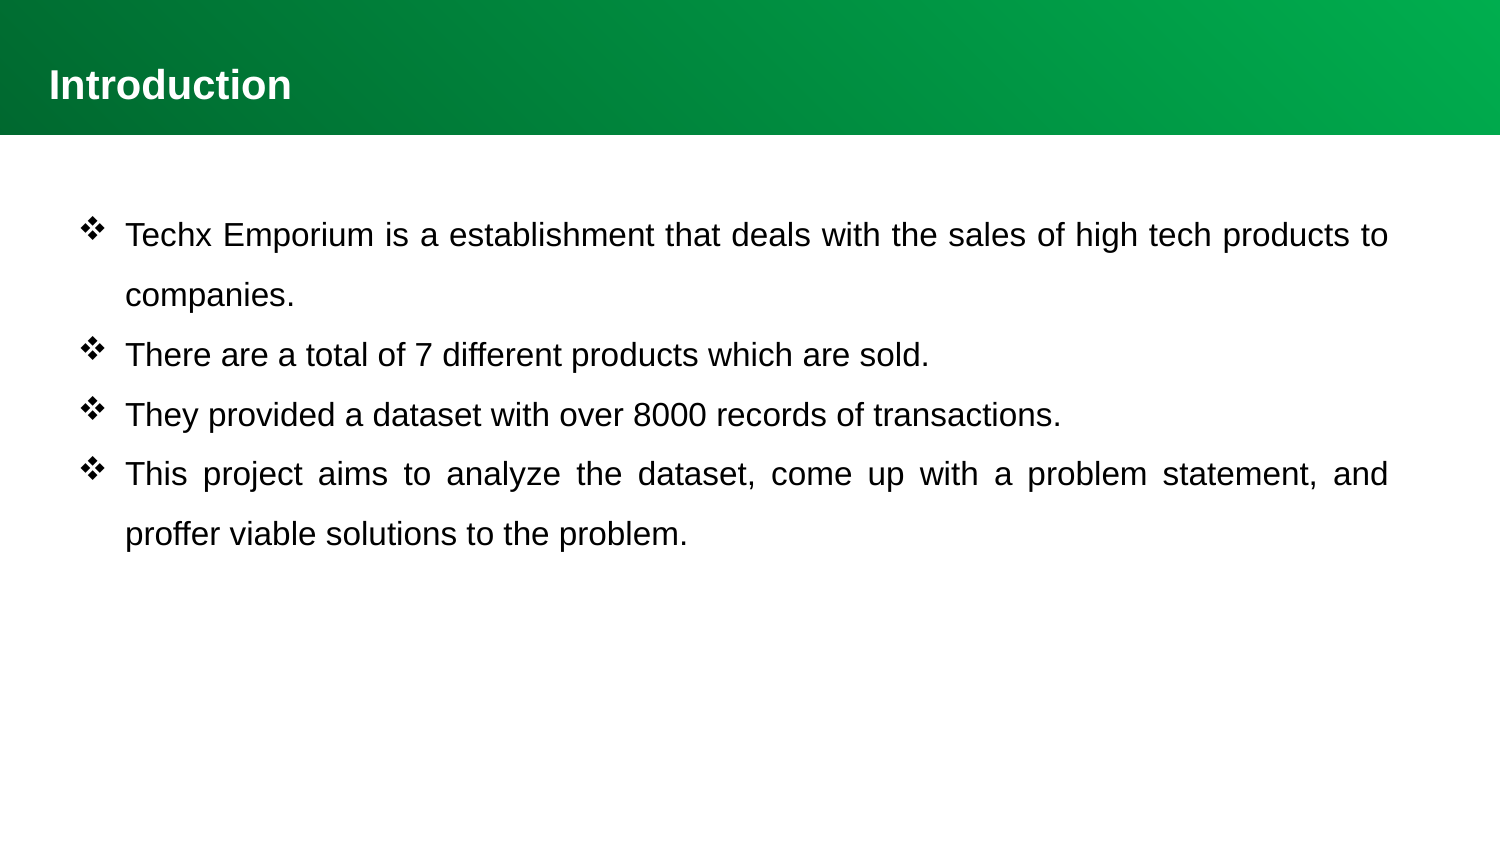

Introduction
Techx Emporium is a establishment that deals with the sales of high tech products to companies.
There are a total of 7 different products which are sold.
They provided a dataset with over 8000 records of transactions.
This project aims to analyze the dataset, come up with a problem statement, and proffer viable solutions to the problem.